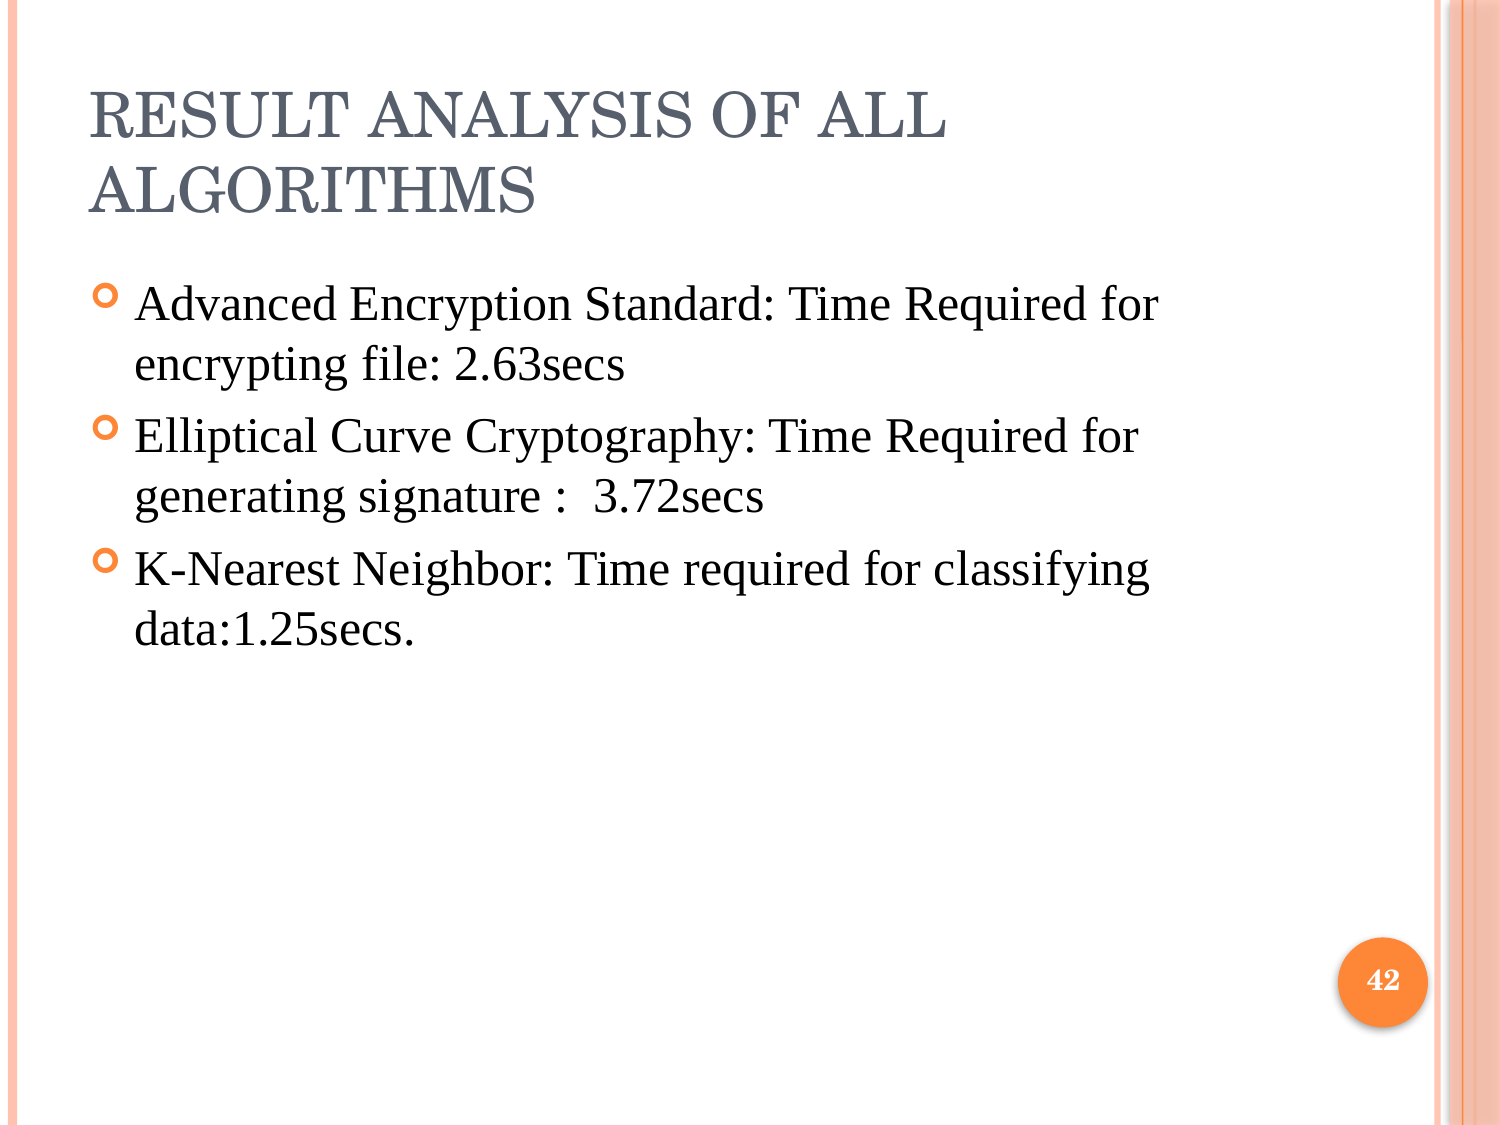

# Result analysis of all algorithms
Advanced Encryption Standard: Time Required for encrypting file: 2.63secs
Elliptical Curve Cryptography: Time Required for   generating signature :  3.72secs
K-Nearest Neighbor: Time required for classifying data:1.25secs.

42